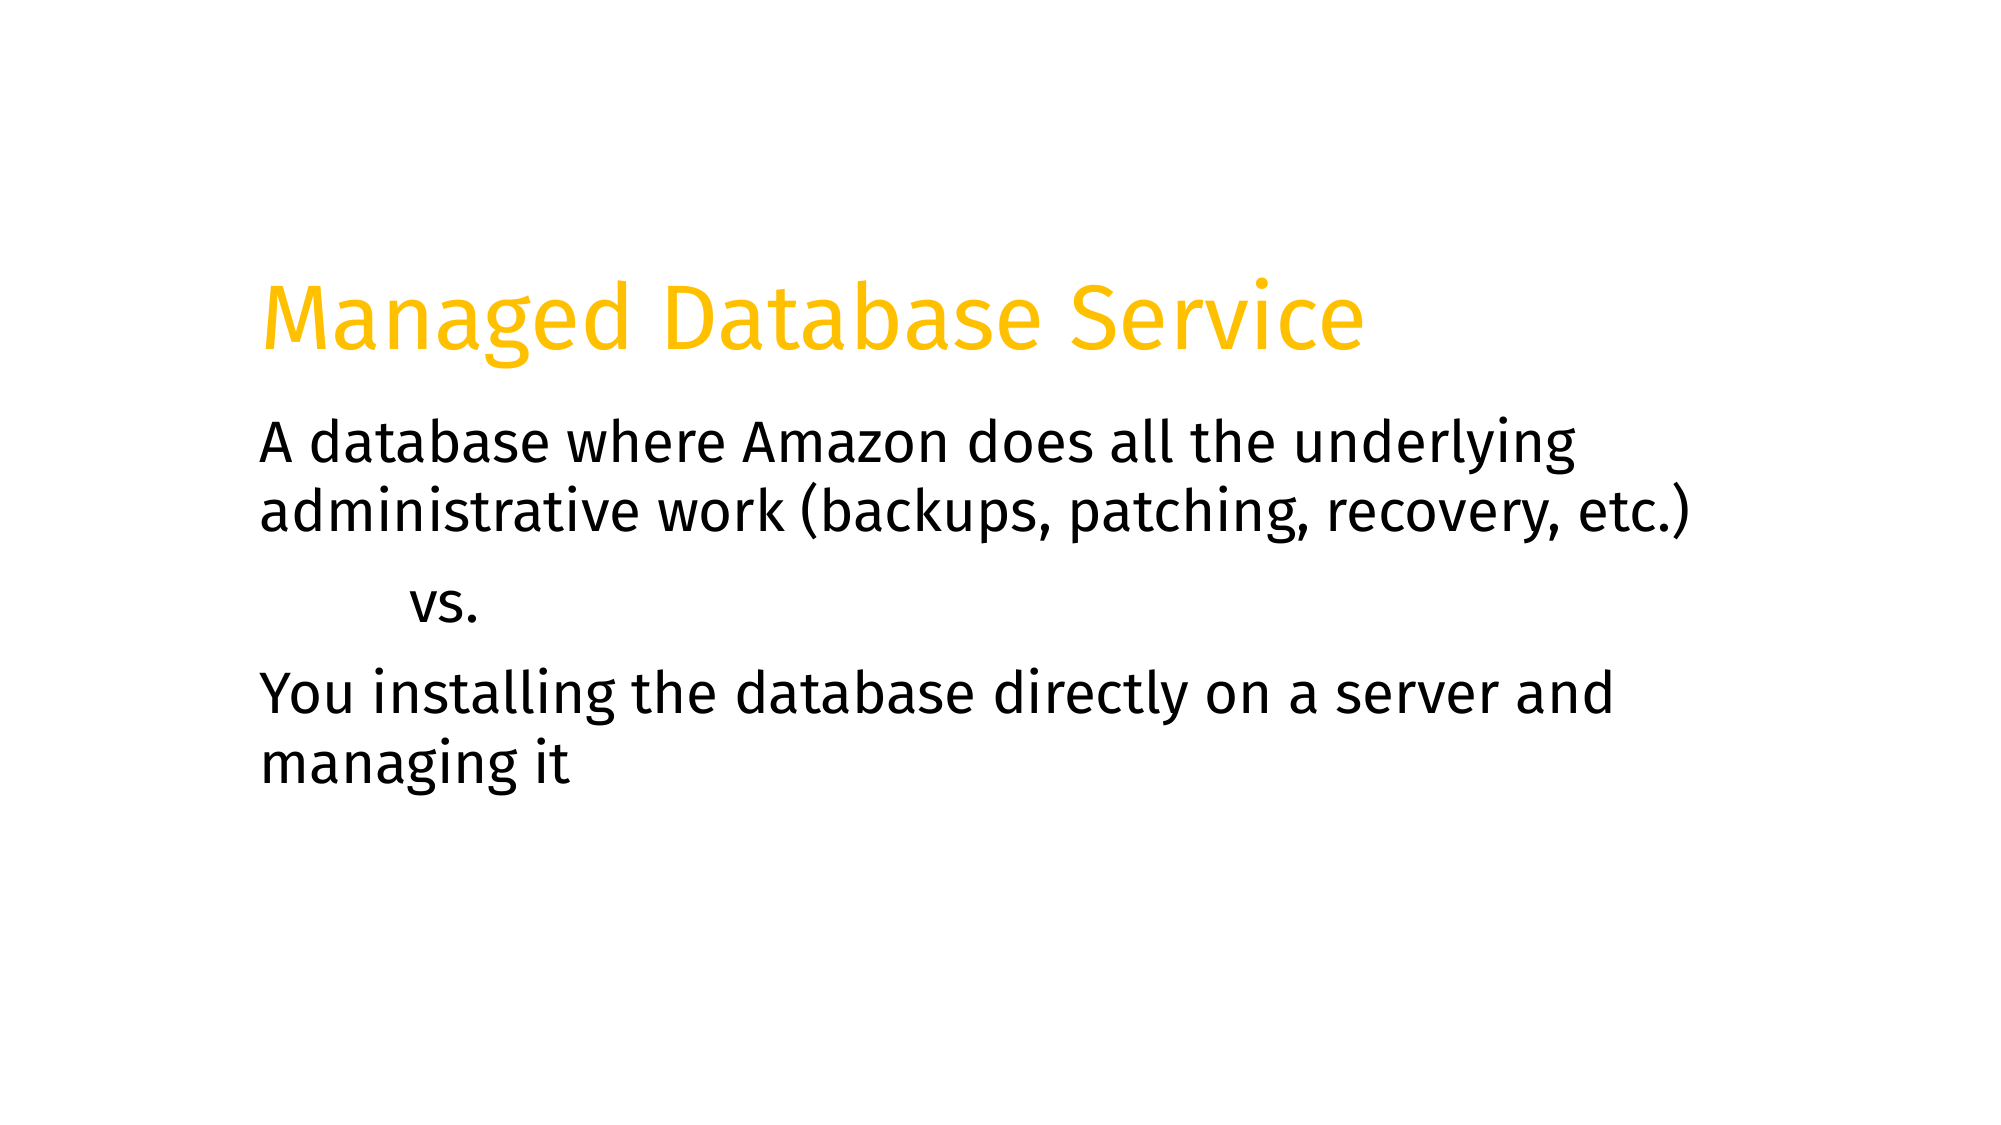

Managed Database Service
A database where Amazon does all the underlying administrative work (backups, patching, recovery, etc.)
	vs.
You installing the database directly on a server and
managing it